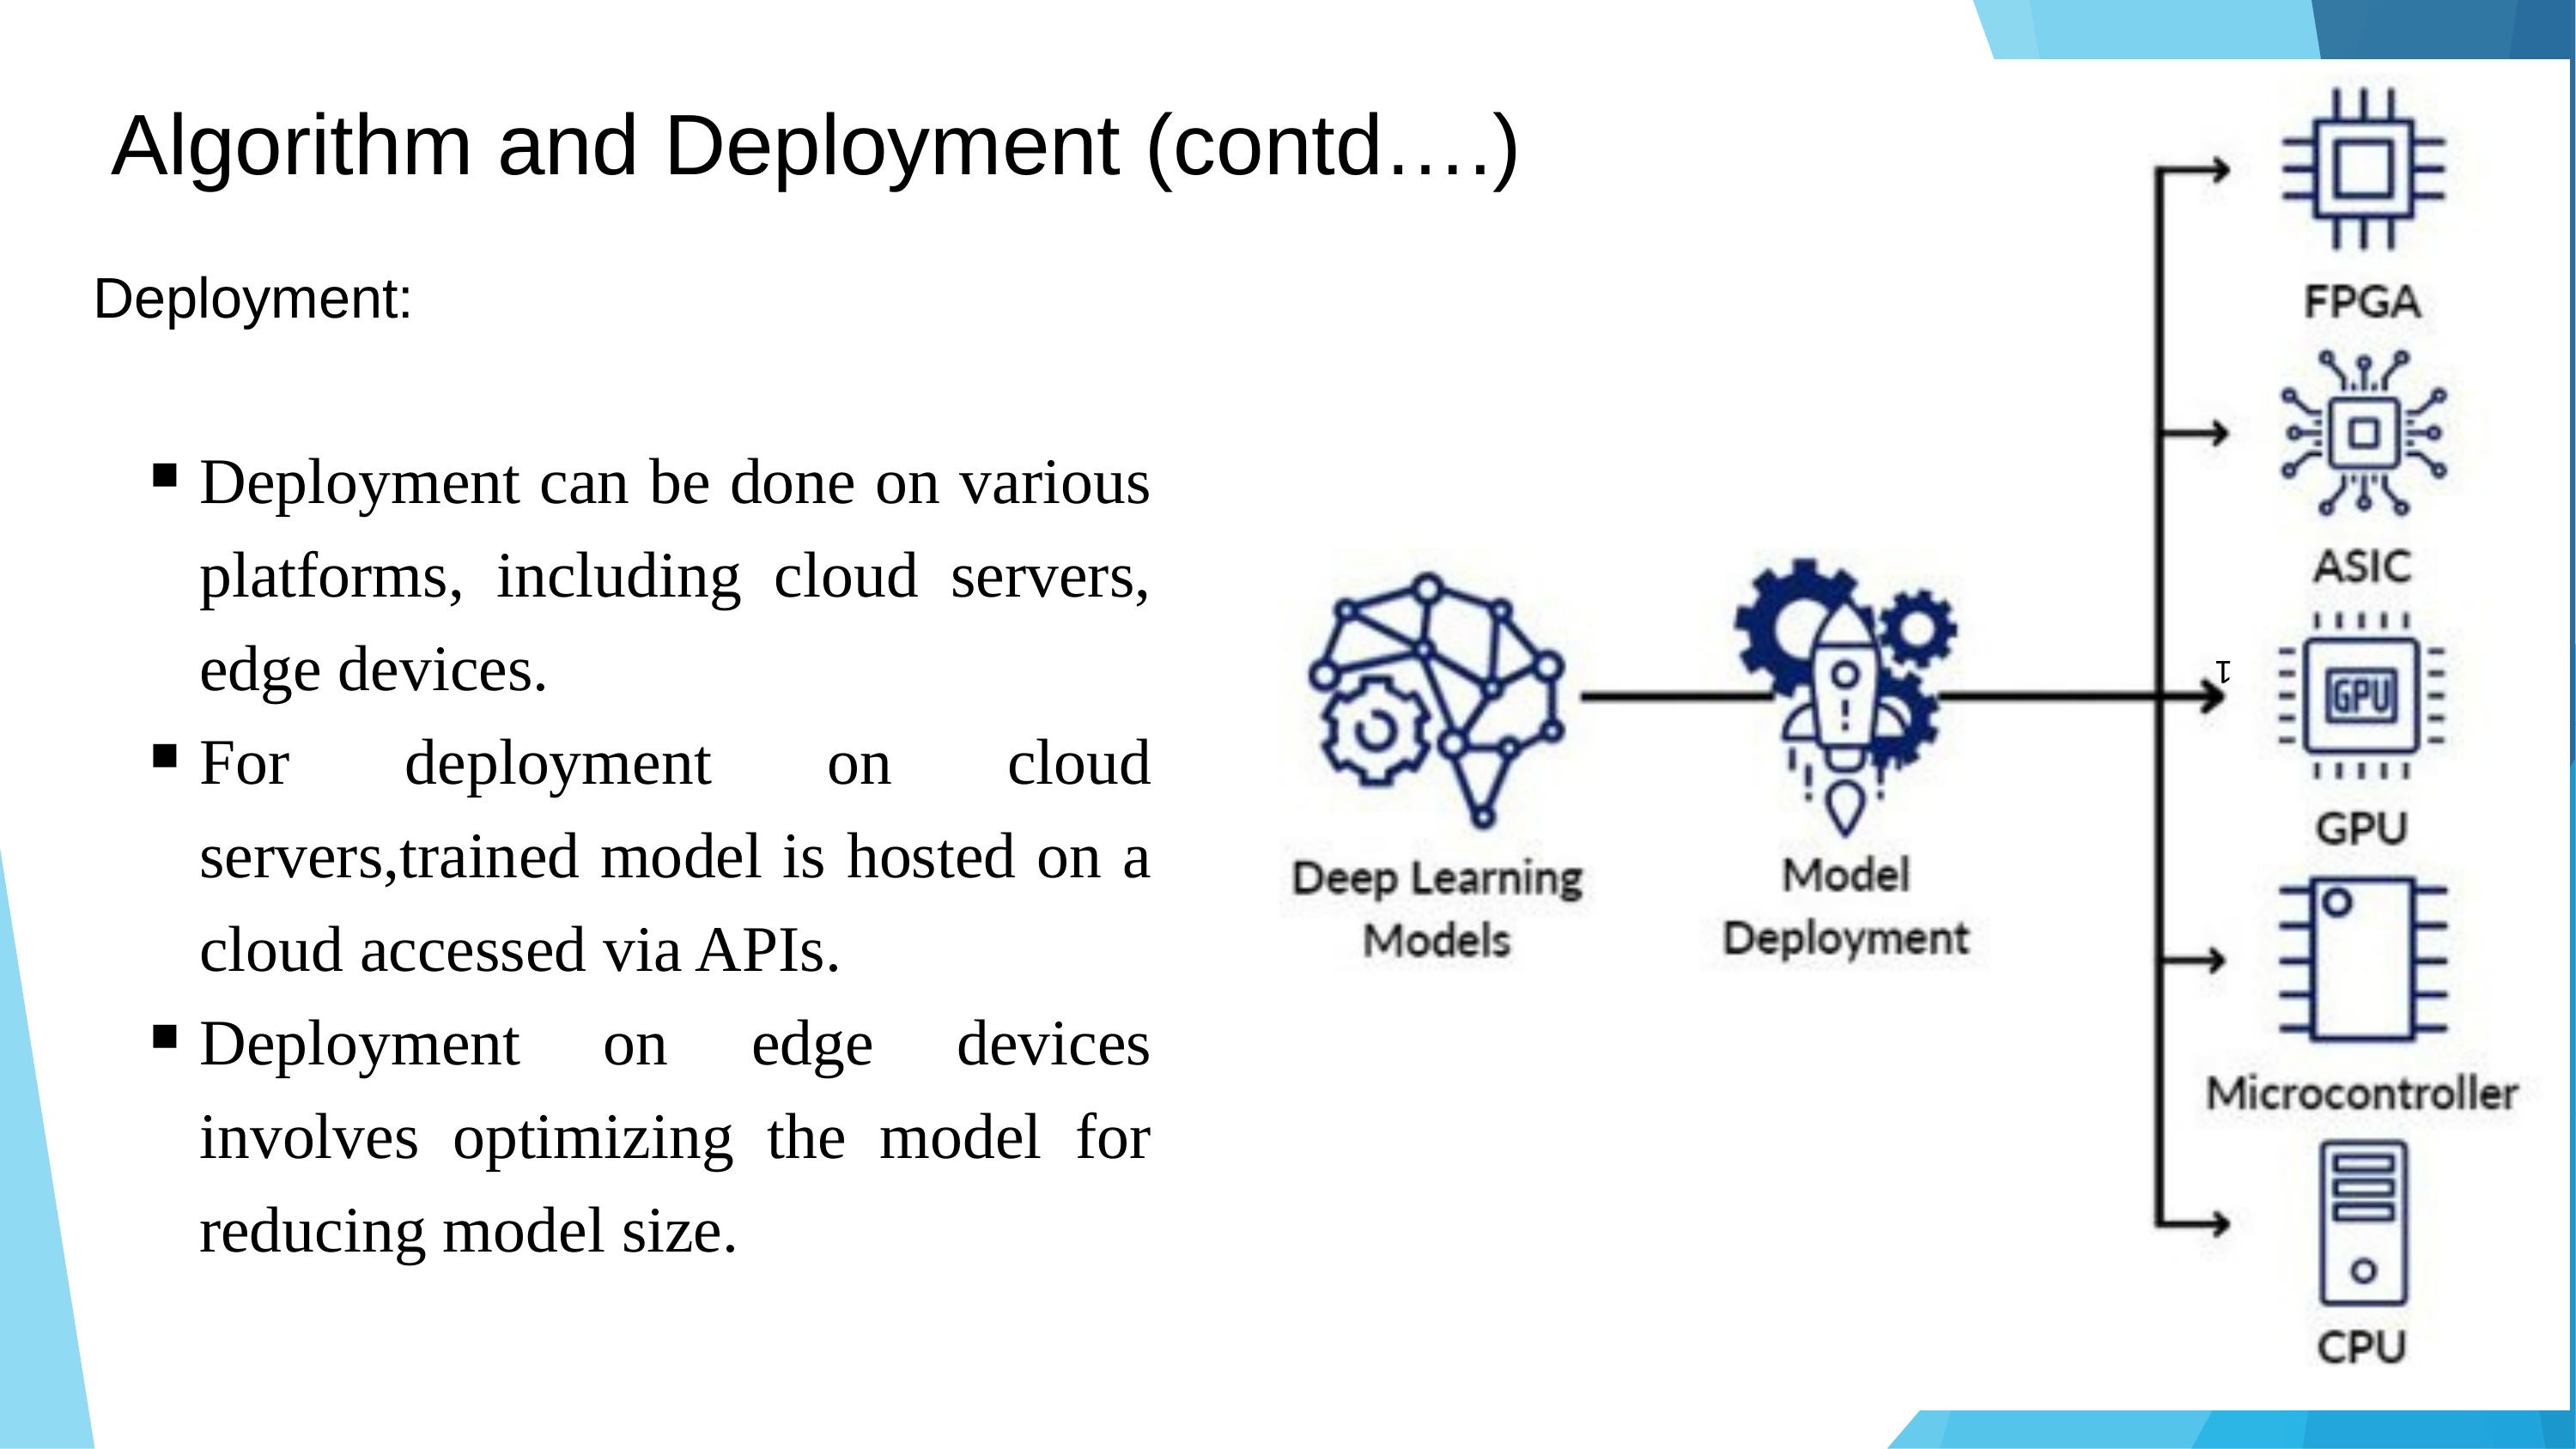

Algorithm and Deployment (contd….)
      Deployment:

Deployment can be done on various platforms, including cloud servers, edge devices.
For deployment on cloud servers,trained model is hosted on a cloud accessed via APIs.
Deployment on edge devices involves optimizing the model for reducing model size.

1

11